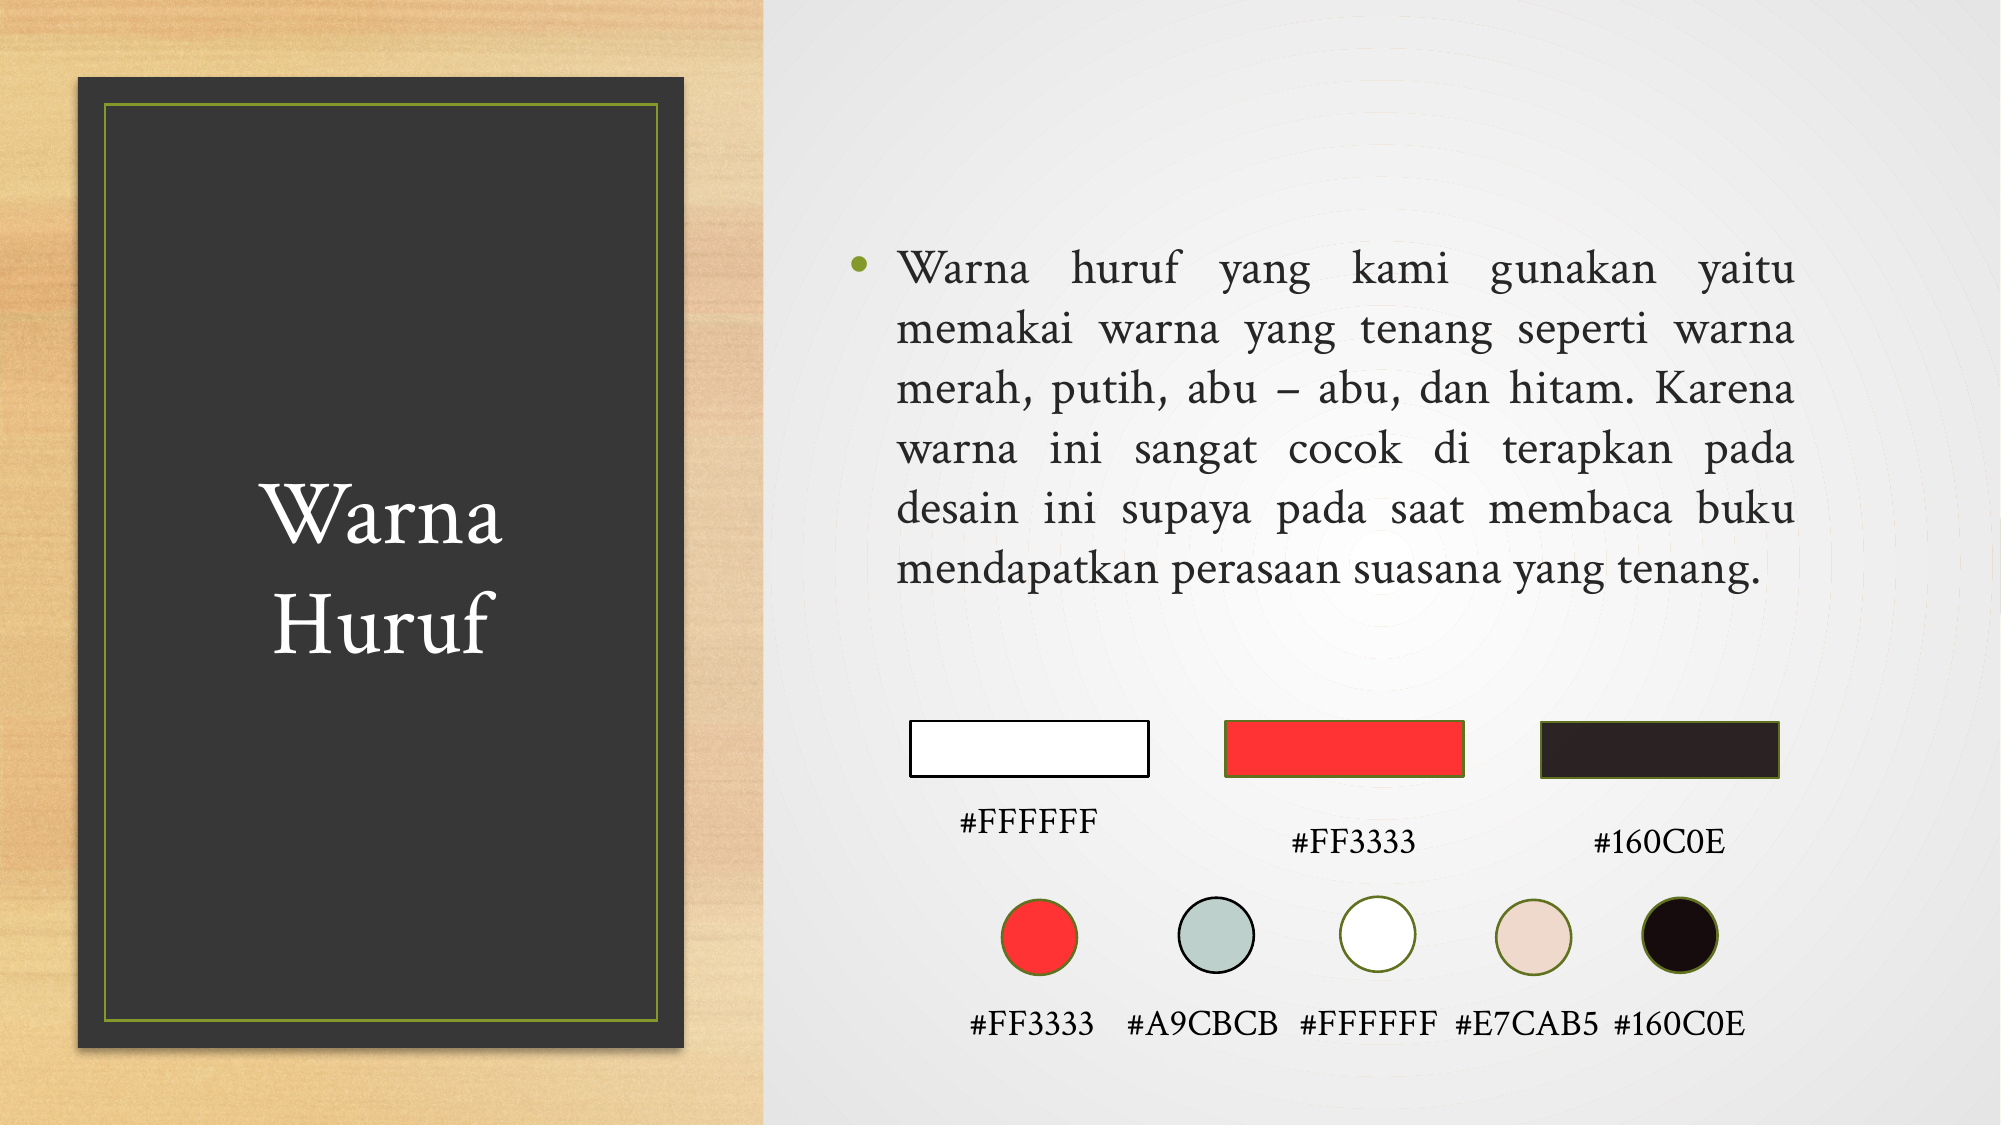

Warna huruf yang kami gunakan yaitu memakai warna yang tenang seperti warna merah, putih, abu – abu, dan hitam. Karena warna ini sangat cocok di terapkan pada desain ini supaya pada saat membaca buku mendapatkan perasaan suasana yang tenang.

# Warna Huruf

#FFFFFF
#FF3333
#160C0E

#FF3333
#A9CBCB
#FFFFFF
#E7CAB5
#160C0E